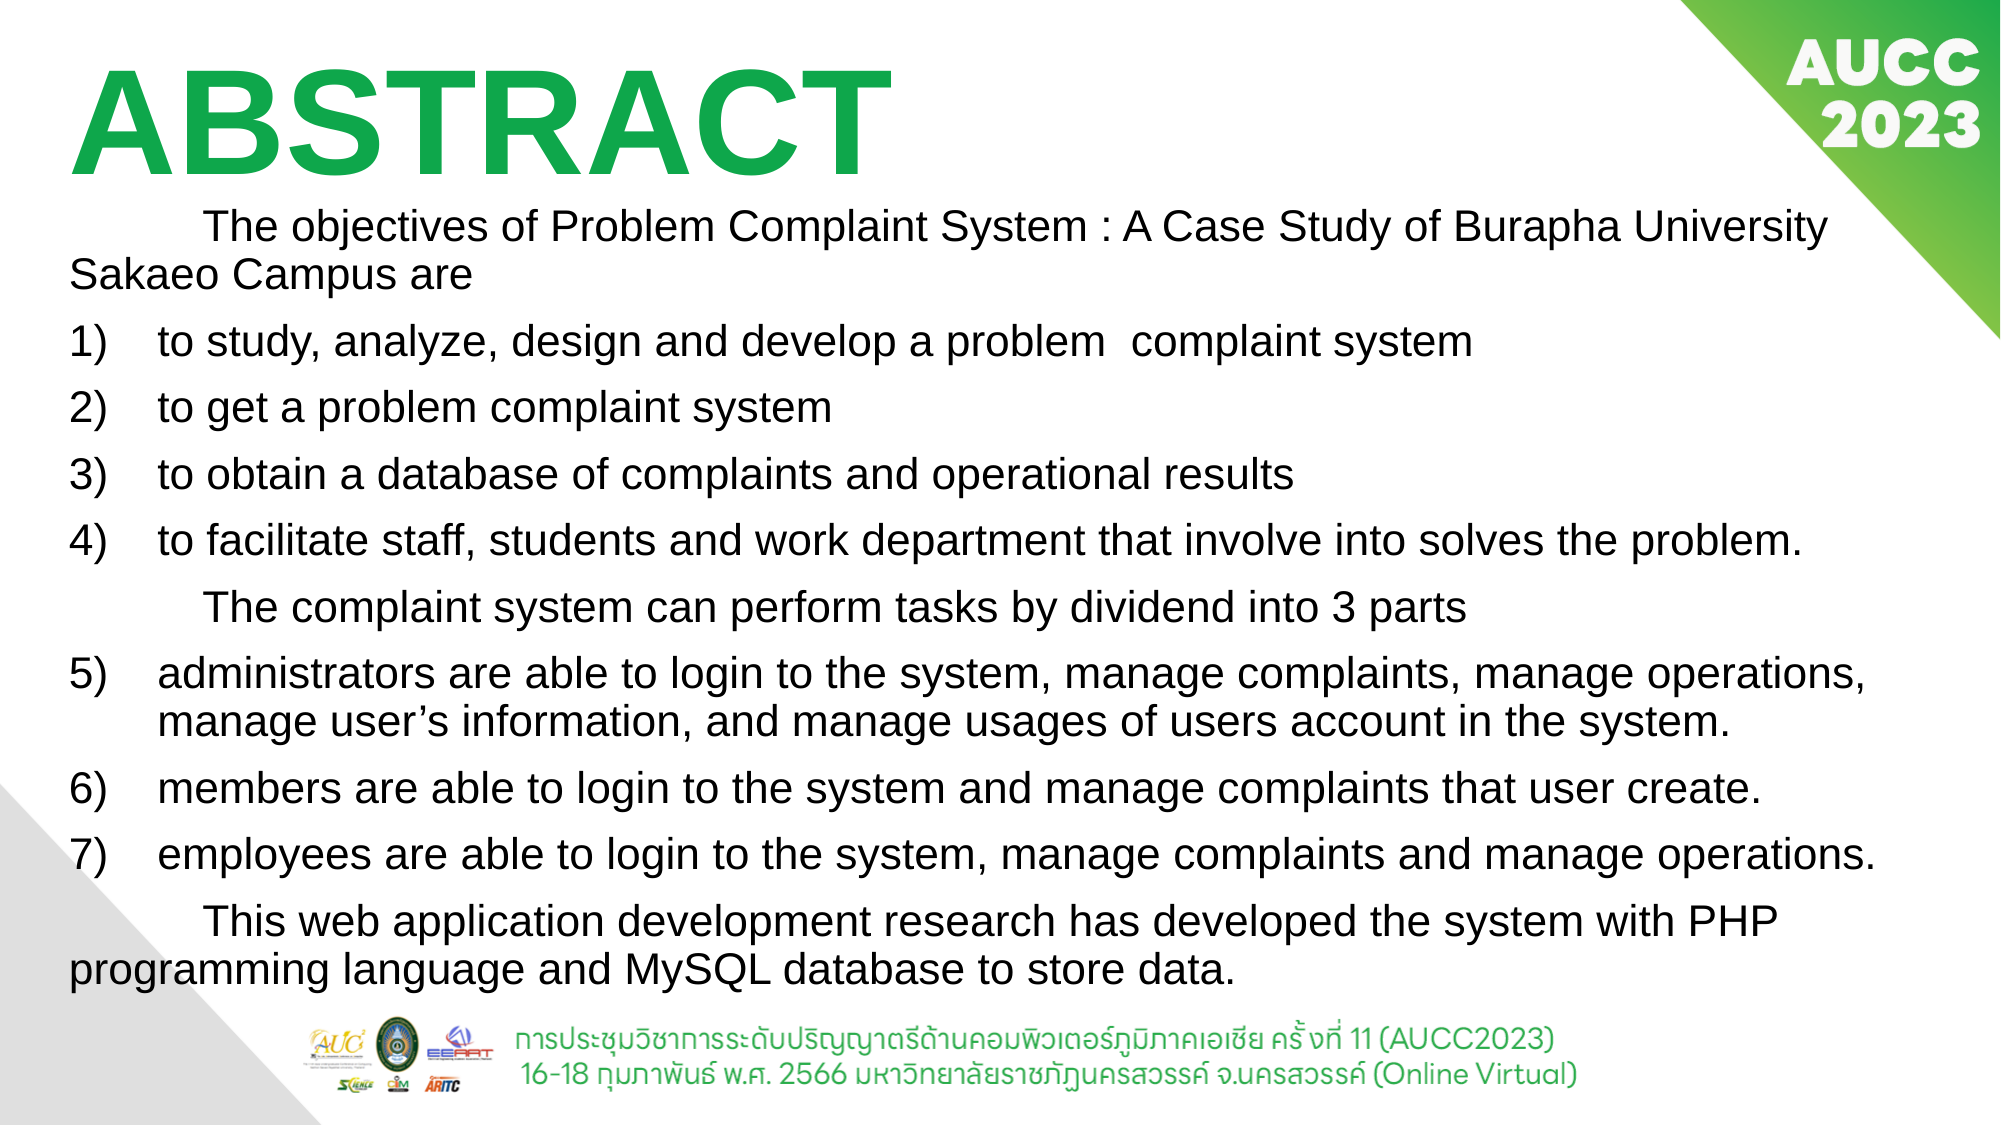

# ABSTRACT
	The objectives of Problem Complaint System : A Case Study of Burapha University Sakaeo Campus are
to study, analyze, design and develop a problem  complaint system
to get a problem complaint system
to obtain a database of complaints and operational results
to facilitate staff, students and work department that involve into solves the problem.
	The complaint system can perform tasks by dividend into 3 parts
administrators are able to login to the system, manage complaints, manage operations, manage user’s information, and manage usages of users account in the system.
members are able to login to the system and manage complaints that user create.
employees are able to login to the system, manage complaints and manage operations.
	This web application development research has developed the system with PHP programming language and MySQL database to store data.